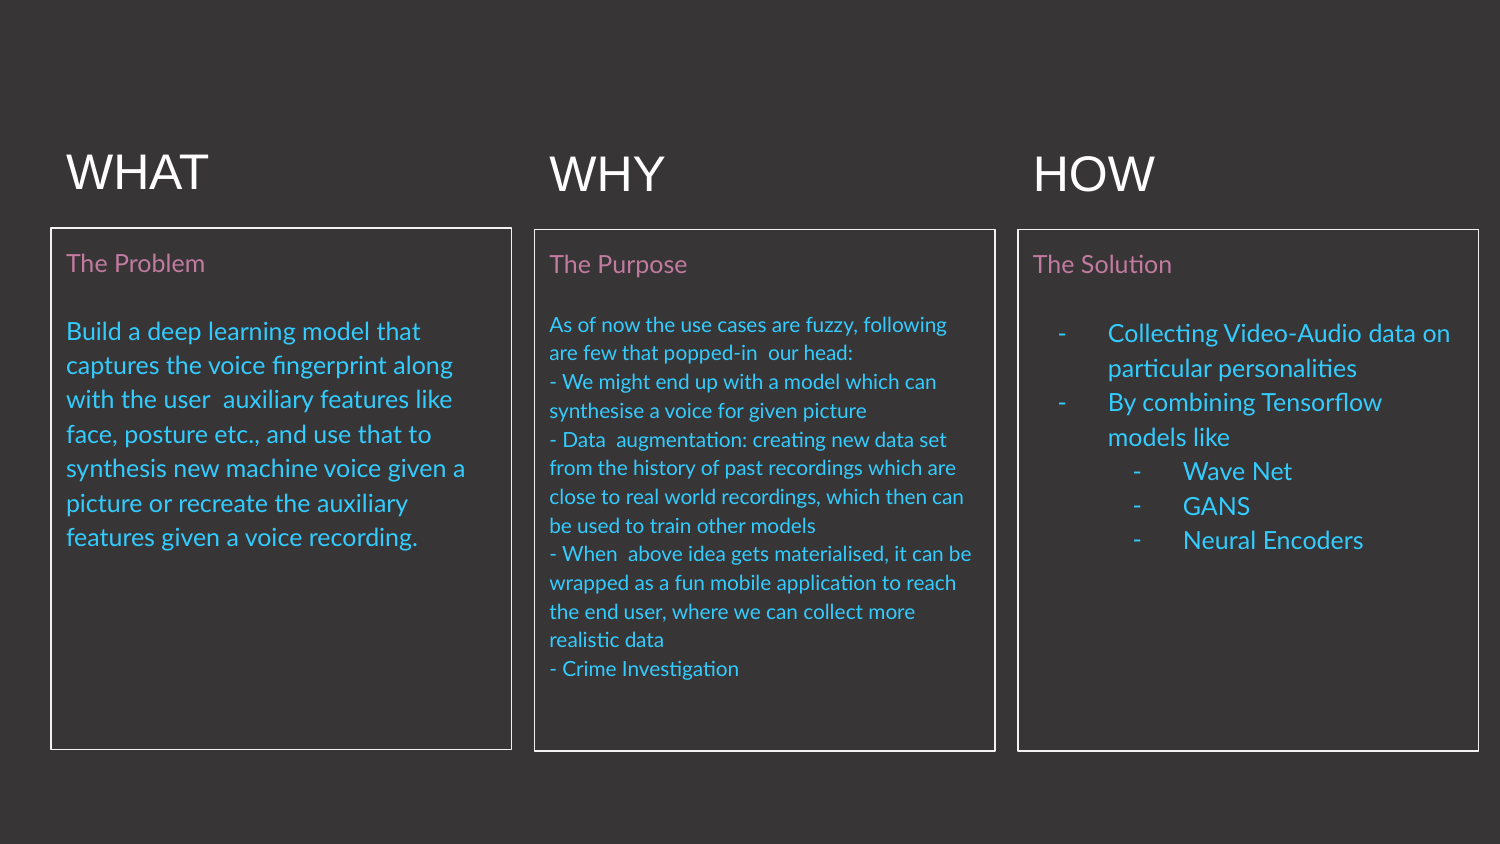

# WHAT
WHY
HOW
The Problem
Build a deep learning model that captures the voice fingerprint along with the user  auxiliary features like face, posture etc., and use that to synthesis new machine voice given a picture or recreate the auxiliary features given a voice recording.

The Purpose

As of now the use cases are fuzzy, following are few that popped-in  our head:
- We might end up with a model which can synthesise a voice for given picture
- Data  augmentation: creating new data set from the history of past recordings which are close to real world recordings, which then can be used to train other models
- When  above idea gets materialised, it can be wrapped as a fun mobile application to reach the end user, where we can collect more realistic data
- Crime Investigation
The Solution

Collecting Video-Audio data on particular personalities
By combining Tensorflow models like
Wave Net
GANS
Neural Encoders